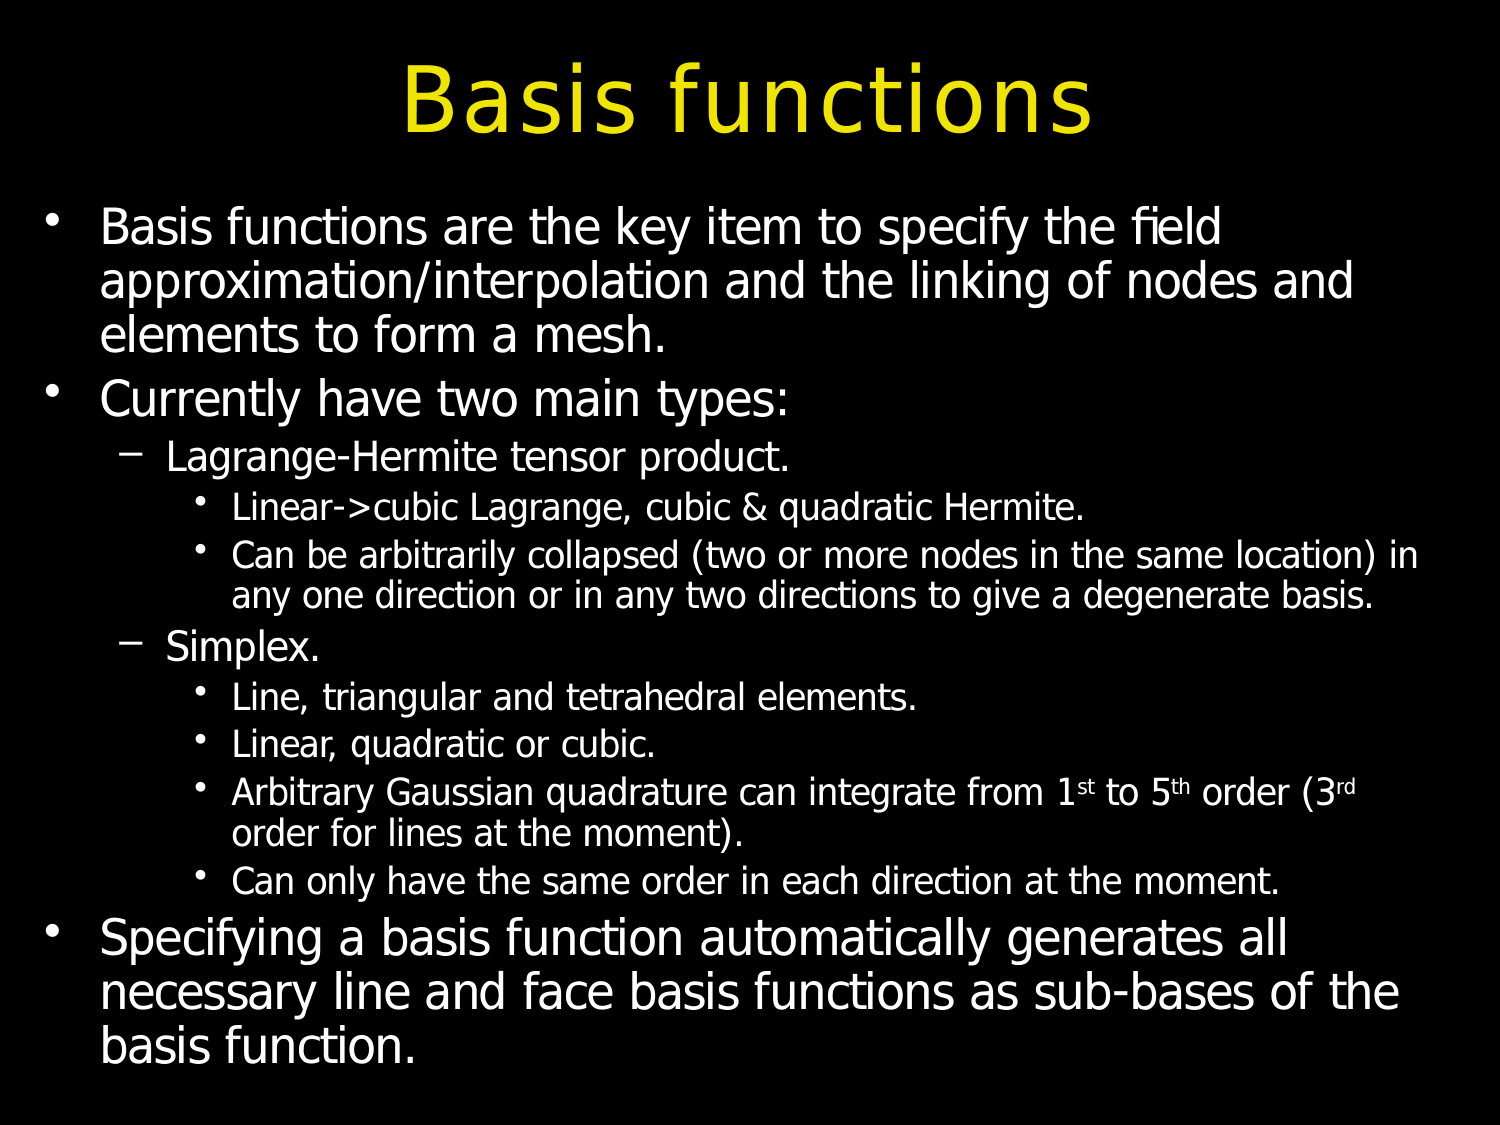

# Basis functions
Basis functions are the key item to specify the field approximation/interpolation and the linking of nodes and elements to form a mesh.
Currently have two main types:
Lagrange-Hermite tensor product.
Linear->cubic Lagrange, cubic & quadratic Hermite.
Can be arbitrarily collapsed (two or more nodes in the same location) in any one direction or in any two directions to give a degenerate basis.
Simplex.
Line, triangular and tetrahedral elements.
Linear, quadratic or cubic.
Arbitrary Gaussian quadrature can integrate from 1st to 5th order (3rd  order for lines at the moment).
Can only have the same order in each direction at the moment.
Specifying a basis function automatically generates all necessary line and face basis functions as sub-bases of the basis function.